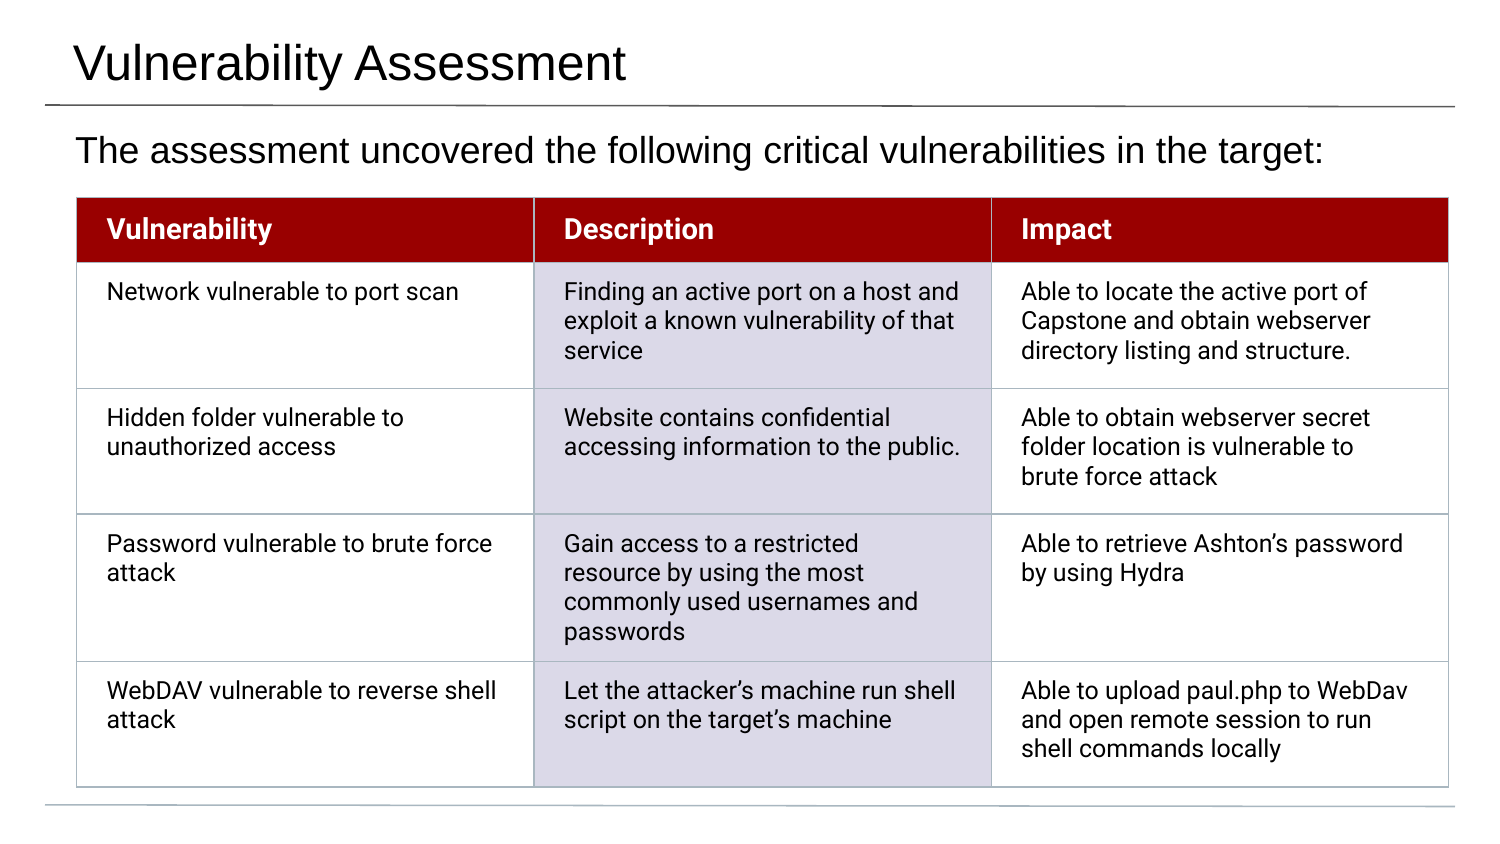

# Vulnerability Assessment
The assessment uncovered the following critical vulnerabilities in the target:
| Vulnerability | Description | Impact |
| --- | --- | --- |
| Network vulnerable to port scan | Finding an active port on a host and exploit a known vulnerability of that service | Able to locate the active port of Capstone and obtain webserver directory listing and structure. |
| Hidden folder vulnerable to unauthorized access | Website contains confidential accessing information to the public. | Able to obtain webserver secret folder location is vulnerable to brute force attack |
| Password vulnerable to brute force attack | Gain access to a restricted resource by using the most commonly used usernames and passwords | Able to retrieve Ashton’s password by using Hydra |
| WebDAV vulnerable to reverse shell attack | Let the attacker’s machine run shell script on the target’s machine | Able to upload paul.php to WebDav and open remote session to run shell commands locally |